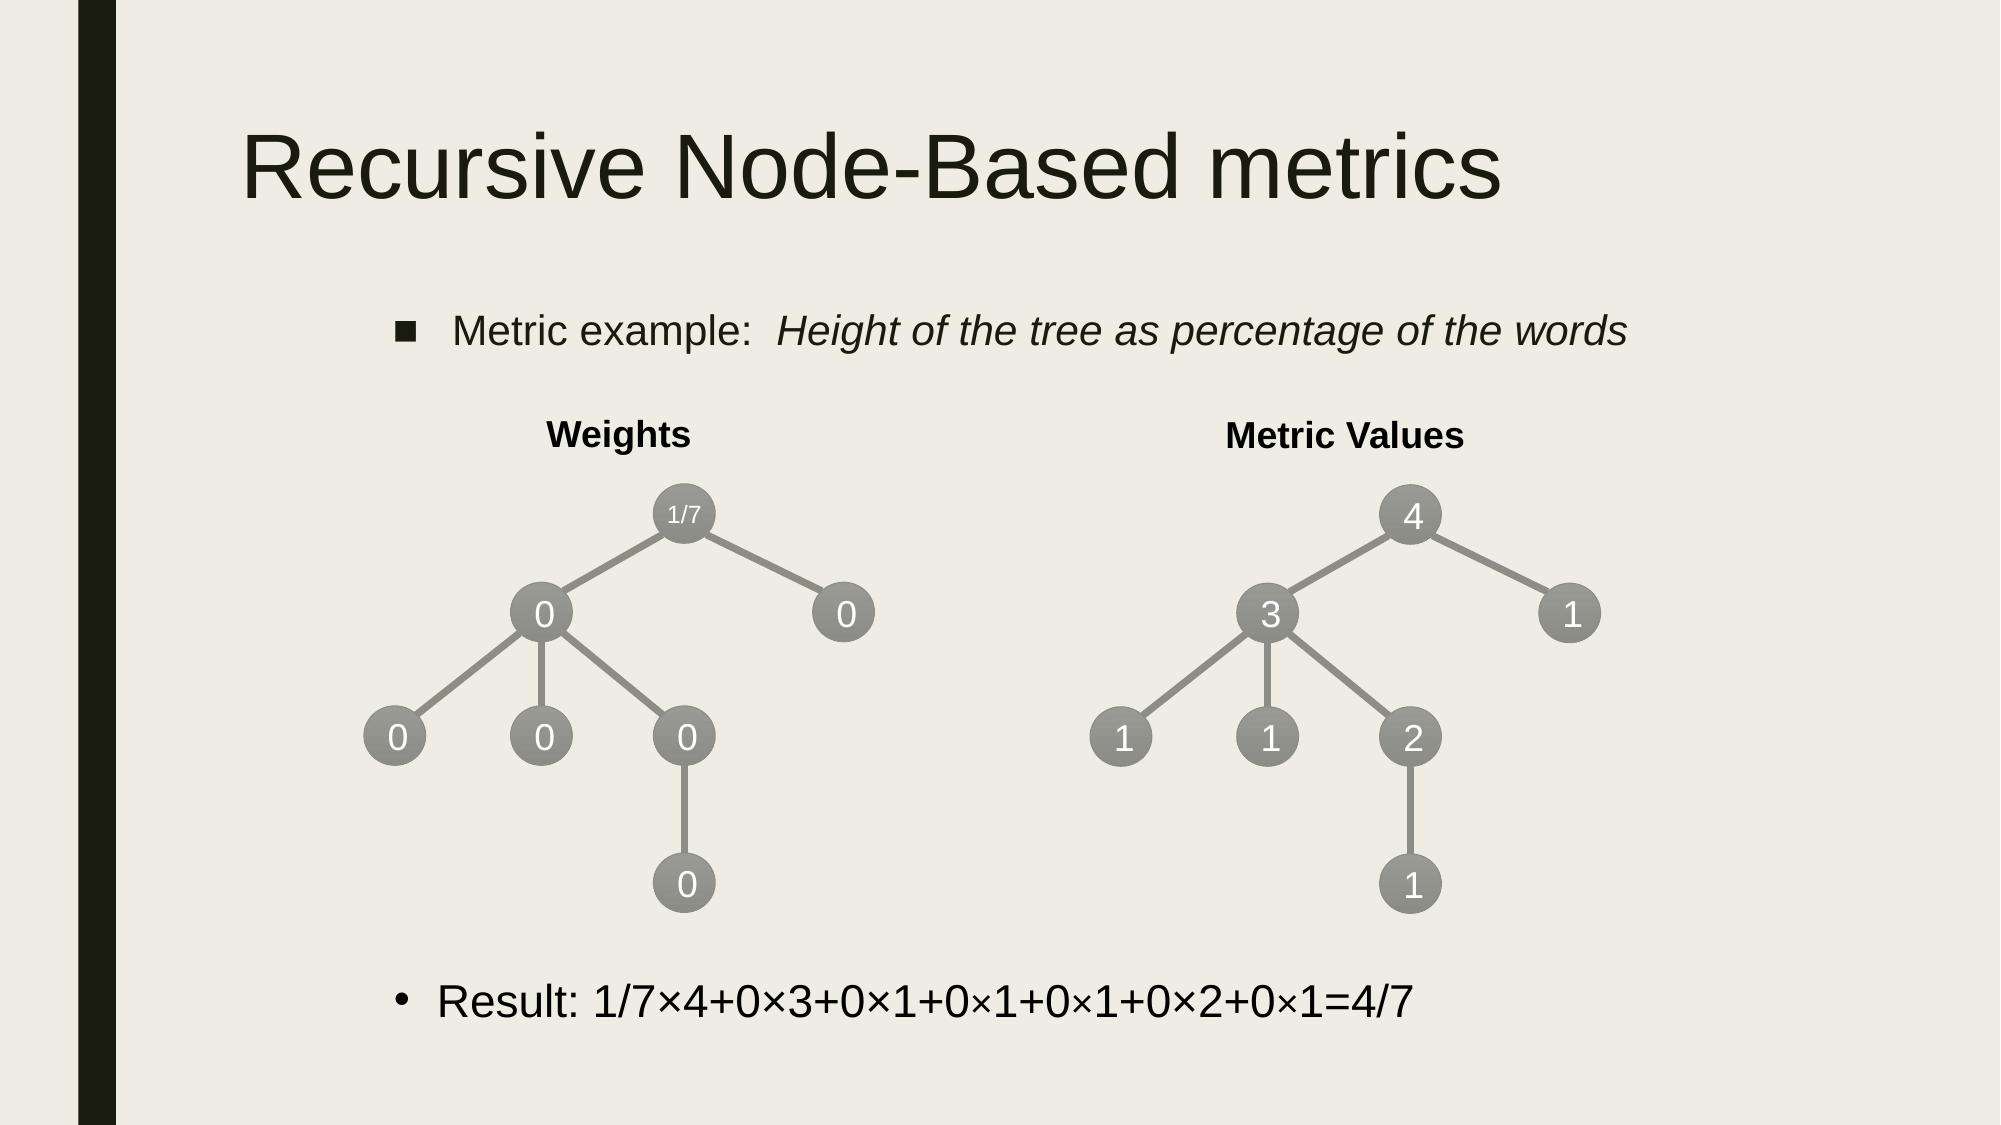

# Recursive Node-Based metrics
Metric example:  Height of the tree as percentage of the words
Weights
Metric Values
1/7
4
0
0
3
1
0
0
0
1
1
2
0
1
Result: 1/7×4+0×3+0×1+0×1+0×1+0×2+0×1=4/7